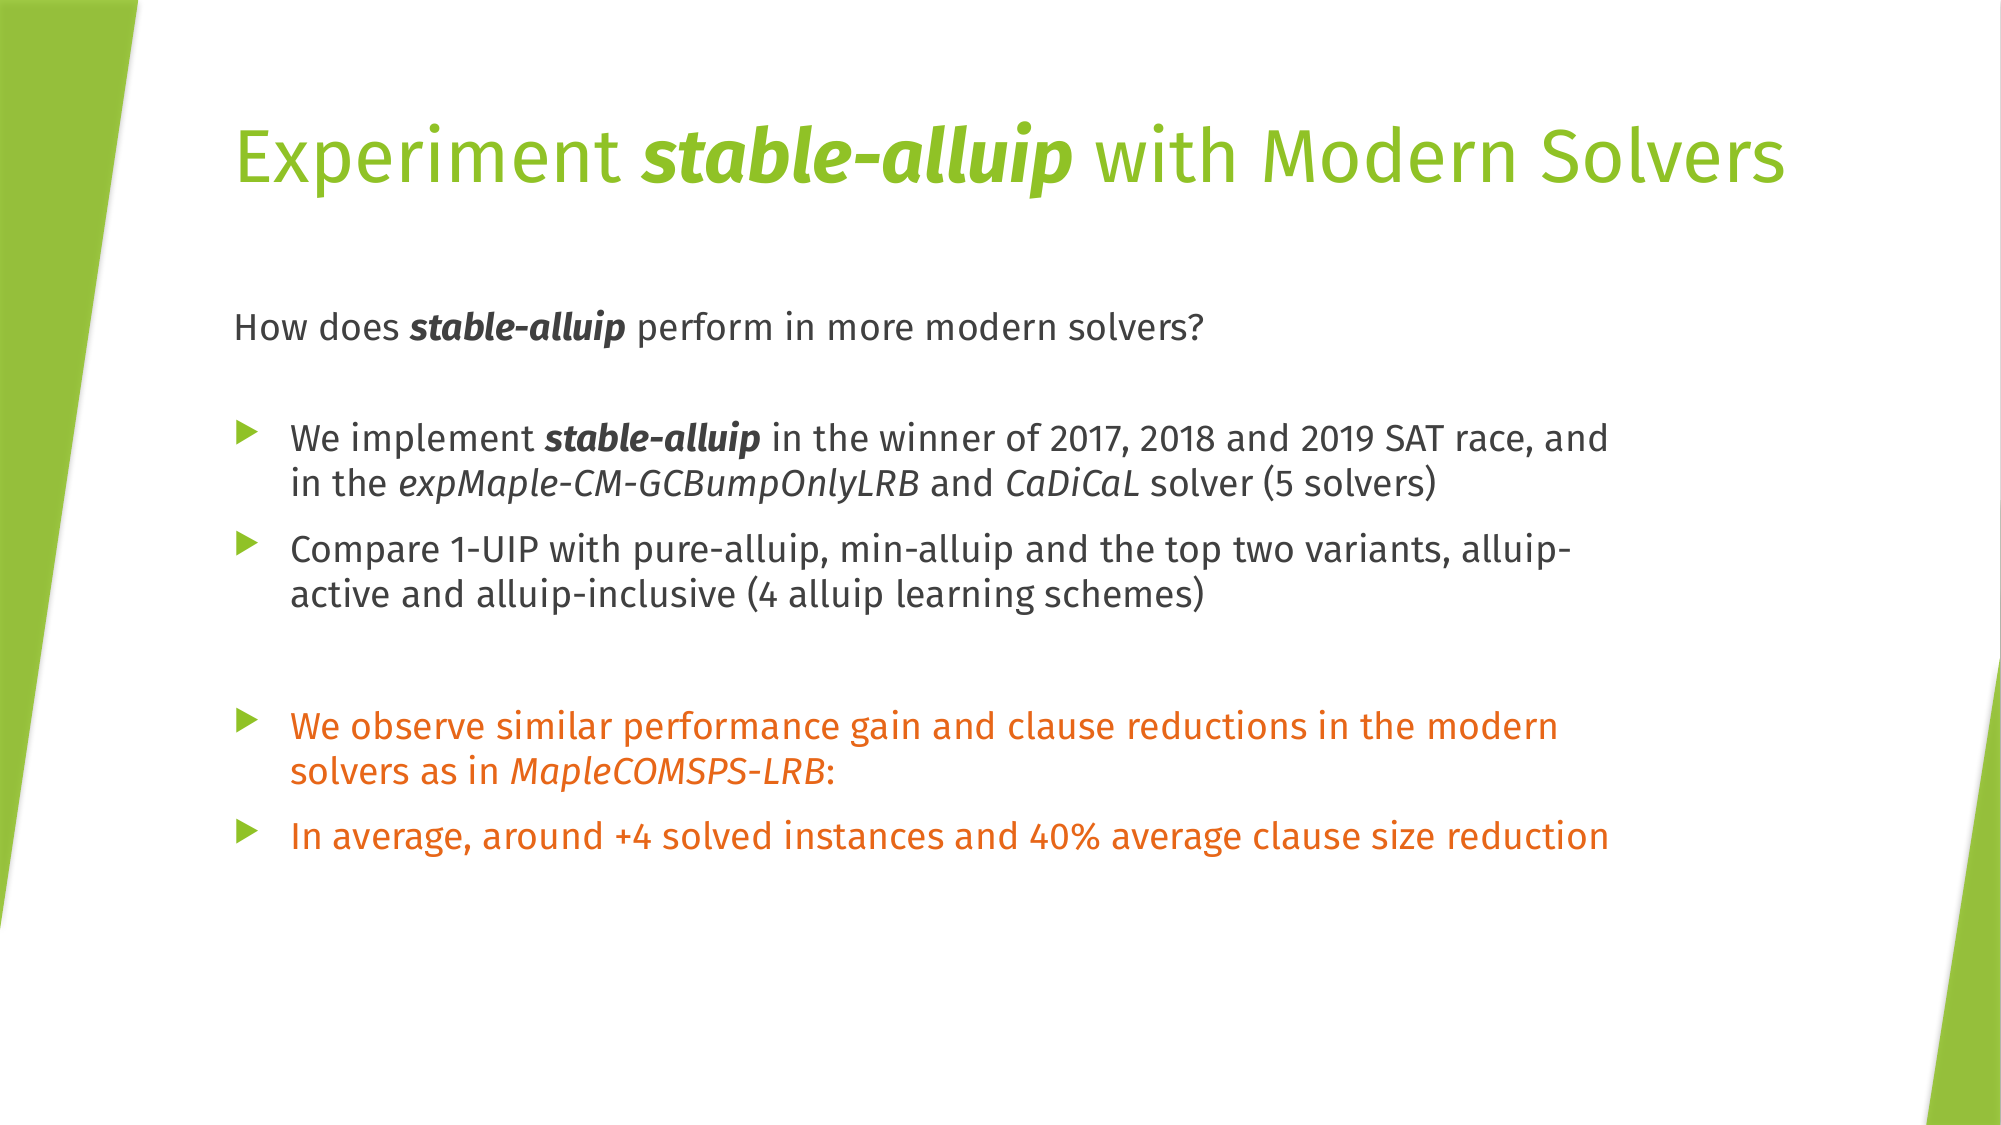

# Experiment stable-alluip with Modern Solvers
How does stable-alluip perform in more modern solvers?
We implement stable-alluip in the winner of 2017, 2018 and 2019 SAT race, and in the expMaple-CM-GCBumpOnlyLRB and CaDiCaL solver (5 solvers)
Compare 1-UIP with pure-alluip, min-alluip and the top two variants, alluip-active and alluip-inclusive (4 alluip learning schemes)

We observe similar performance gain and clause reductions in the modern solvers as in MapleCOMSPS-LRB:
In average, around +4 solved instances and 40% average clause size reduction